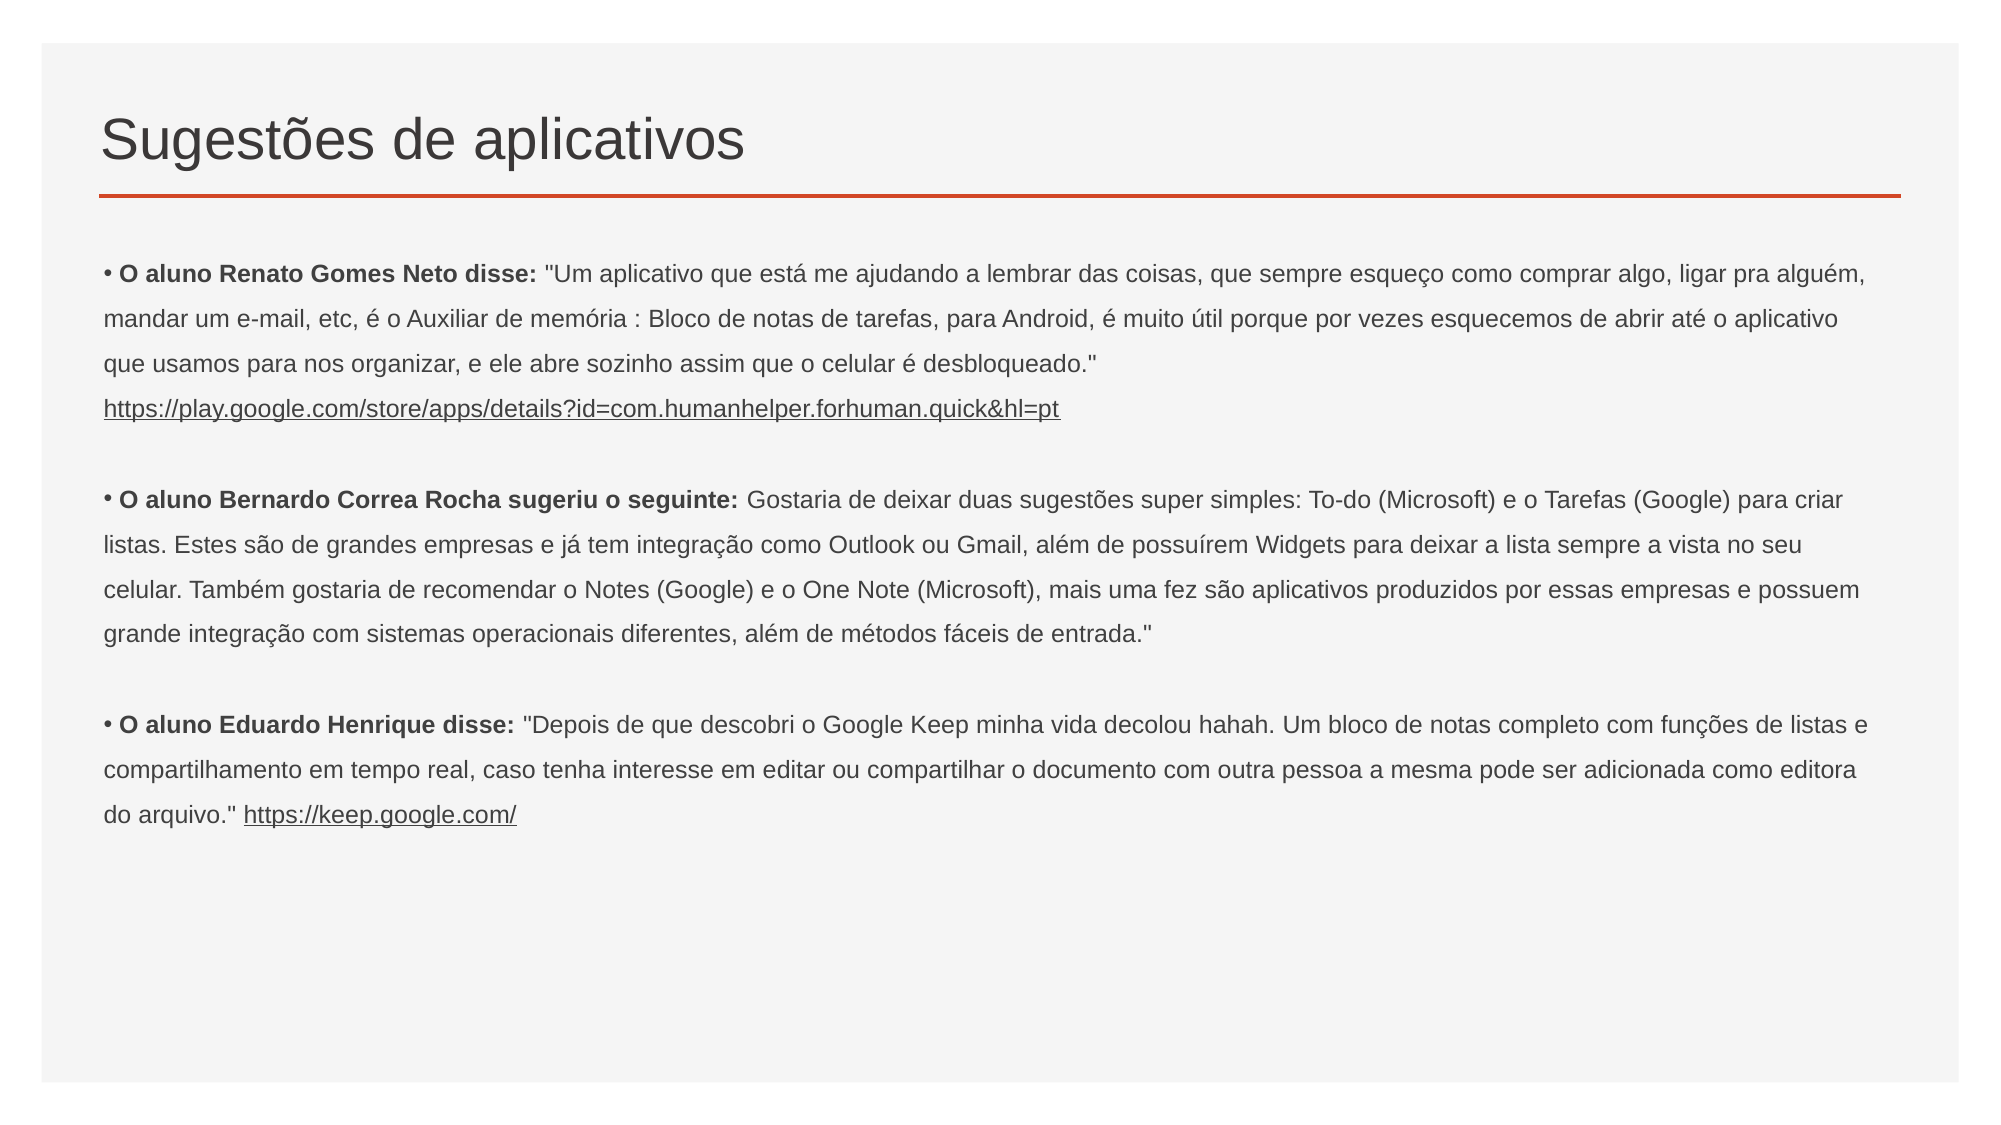

# Sugestões de aplicativos
 O aluno Renato Gomes Neto disse: "Um aplicativo que está me ajudando a lembrar das coisas, que sempre esqueço como comprar algo, ligar pra alguém, mandar um e-mail, etc, é o Auxiliar de memória : Bloco de notas de tarefas, para Android, é muito útil porque por vezes esquecemos de abrir até o aplicativo que usamos para nos organizar, e ele abre sozinho assim que o celular é desbloqueado." https://play.google.com/store/apps/details?id=com.humanhelper.forhuman.quick&hl=pt
 O aluno Bernardo Correa Rocha sugeriu o seguinte: Gostaria de deixar duas sugestões super simples: To-do (Microsoft) e o Tarefas (Google) para criar listas. Estes são de grandes empresas e já tem integração como Outlook ou Gmail, além de possuírem Widgets para deixar a lista sempre a vista no seu celular. Também gostaria de recomendar o Notes (Google) e o One Note (Microsoft), mais uma fez são aplicativos produzidos por essas empresas e possuem grande integração com sistemas operacionais diferentes, além de métodos fáceis de entrada."
 O aluno Eduardo Henrique disse: "Depois de que descobri o Google Keep minha vida decolou hahah. Um bloco de notas completo com funções de listas e compartilhamento em tempo real, caso tenha interesse em editar ou compartilhar o documento com outra pessoa a mesma pode ser adicionada como editora do arquivo." https://keep.google.com/